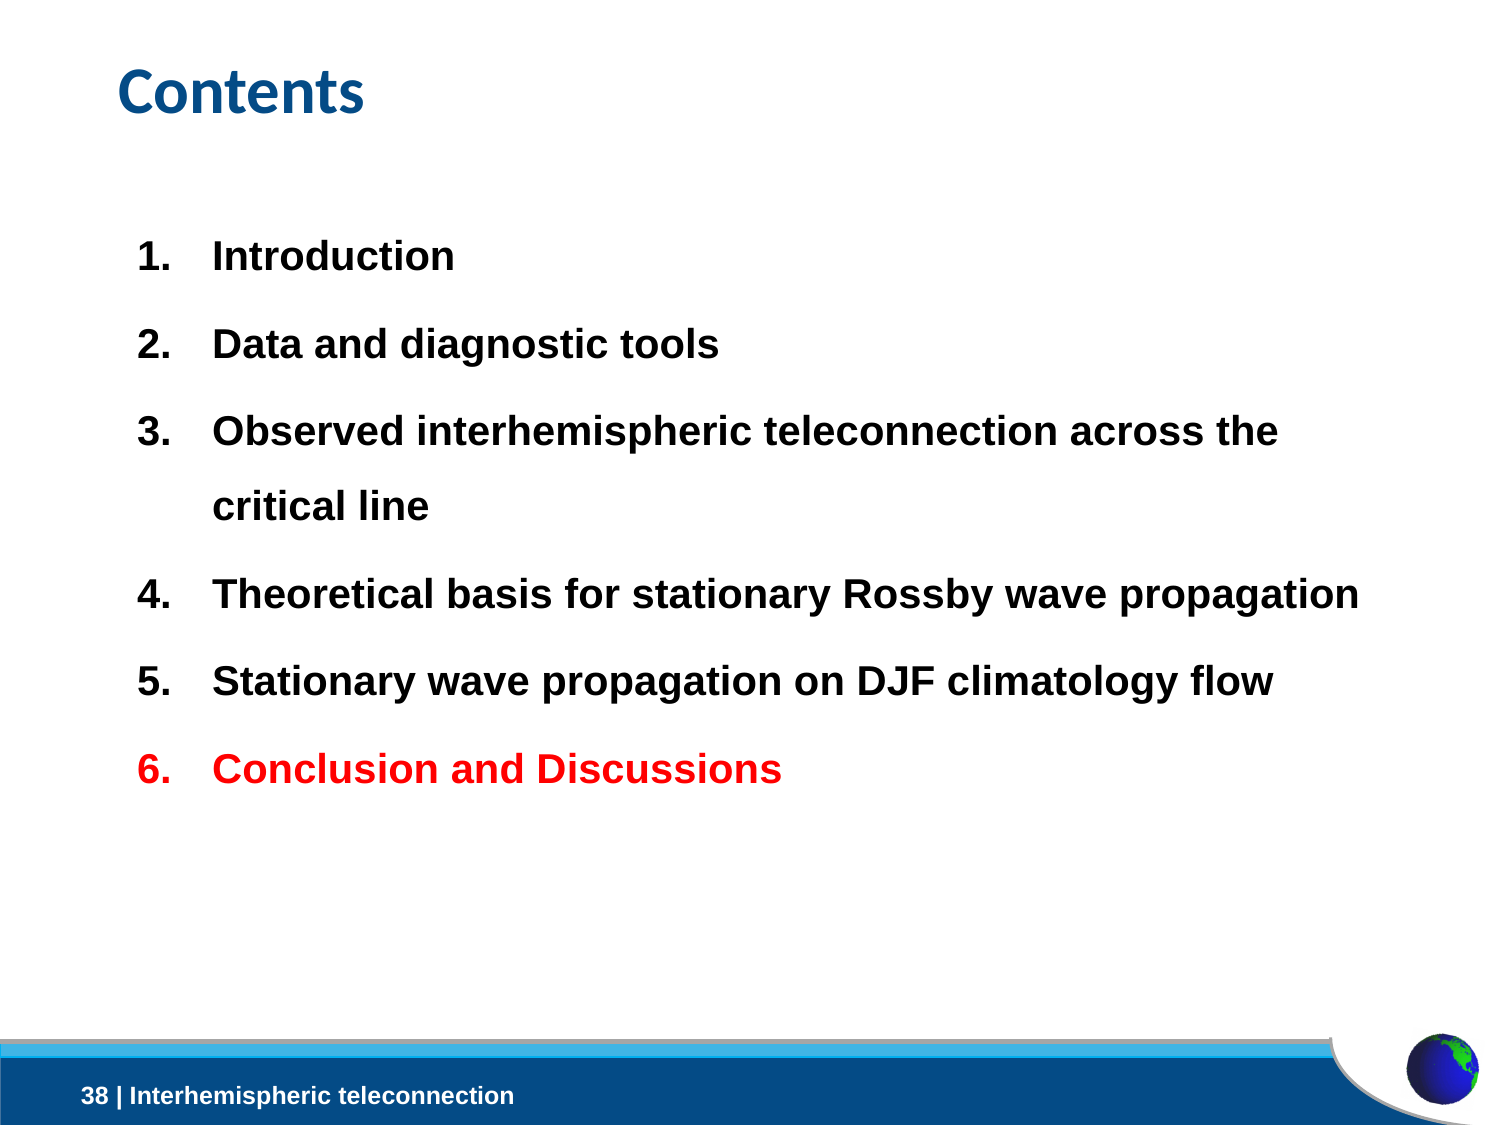

# Contents
Introduction
Data and diagnostic tools
Observed interhemispheric teleconnection across the critical line
Theoretical basis for stationary Rossby wave propagation
Stationary wave propagation on DJF climatology flow
Conclusion and Discussions

38 | Interhemispheric teleconnection